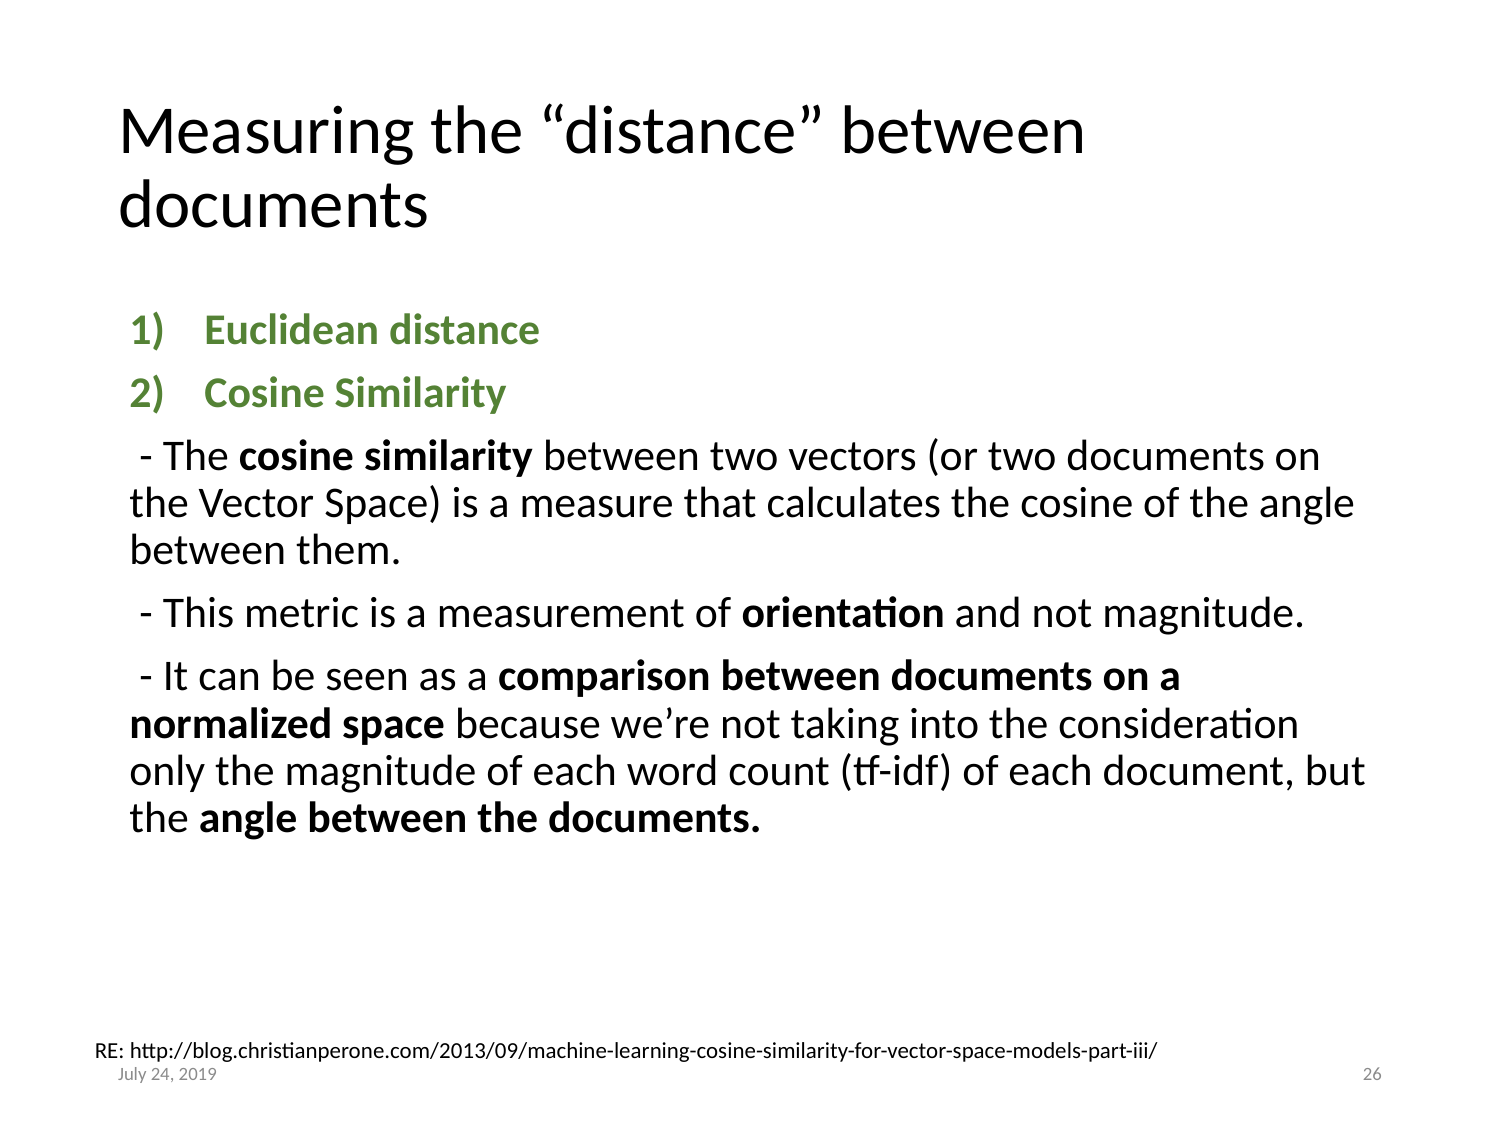

# Measuring the “distance” between documents
Euclidean distance
Cosine Similarity
 - The cosine similarity between two vectors (or two documents on the Vector Space) is a measure that calculates the cosine of the angle between them.
 - This metric is a measurement of orientation and not magnitude.
 - It can be seen as a comparison between documents on a normalized space because we’re not taking into the consideration only the magnitude of each word count (tf-idf) of each document, but the angle between the documents.
RE: http://blog.christianperone.com/2013/09/machine-learning-cosine-similarity-for-vector-space-models-part-iii/
July 24, 2019
26